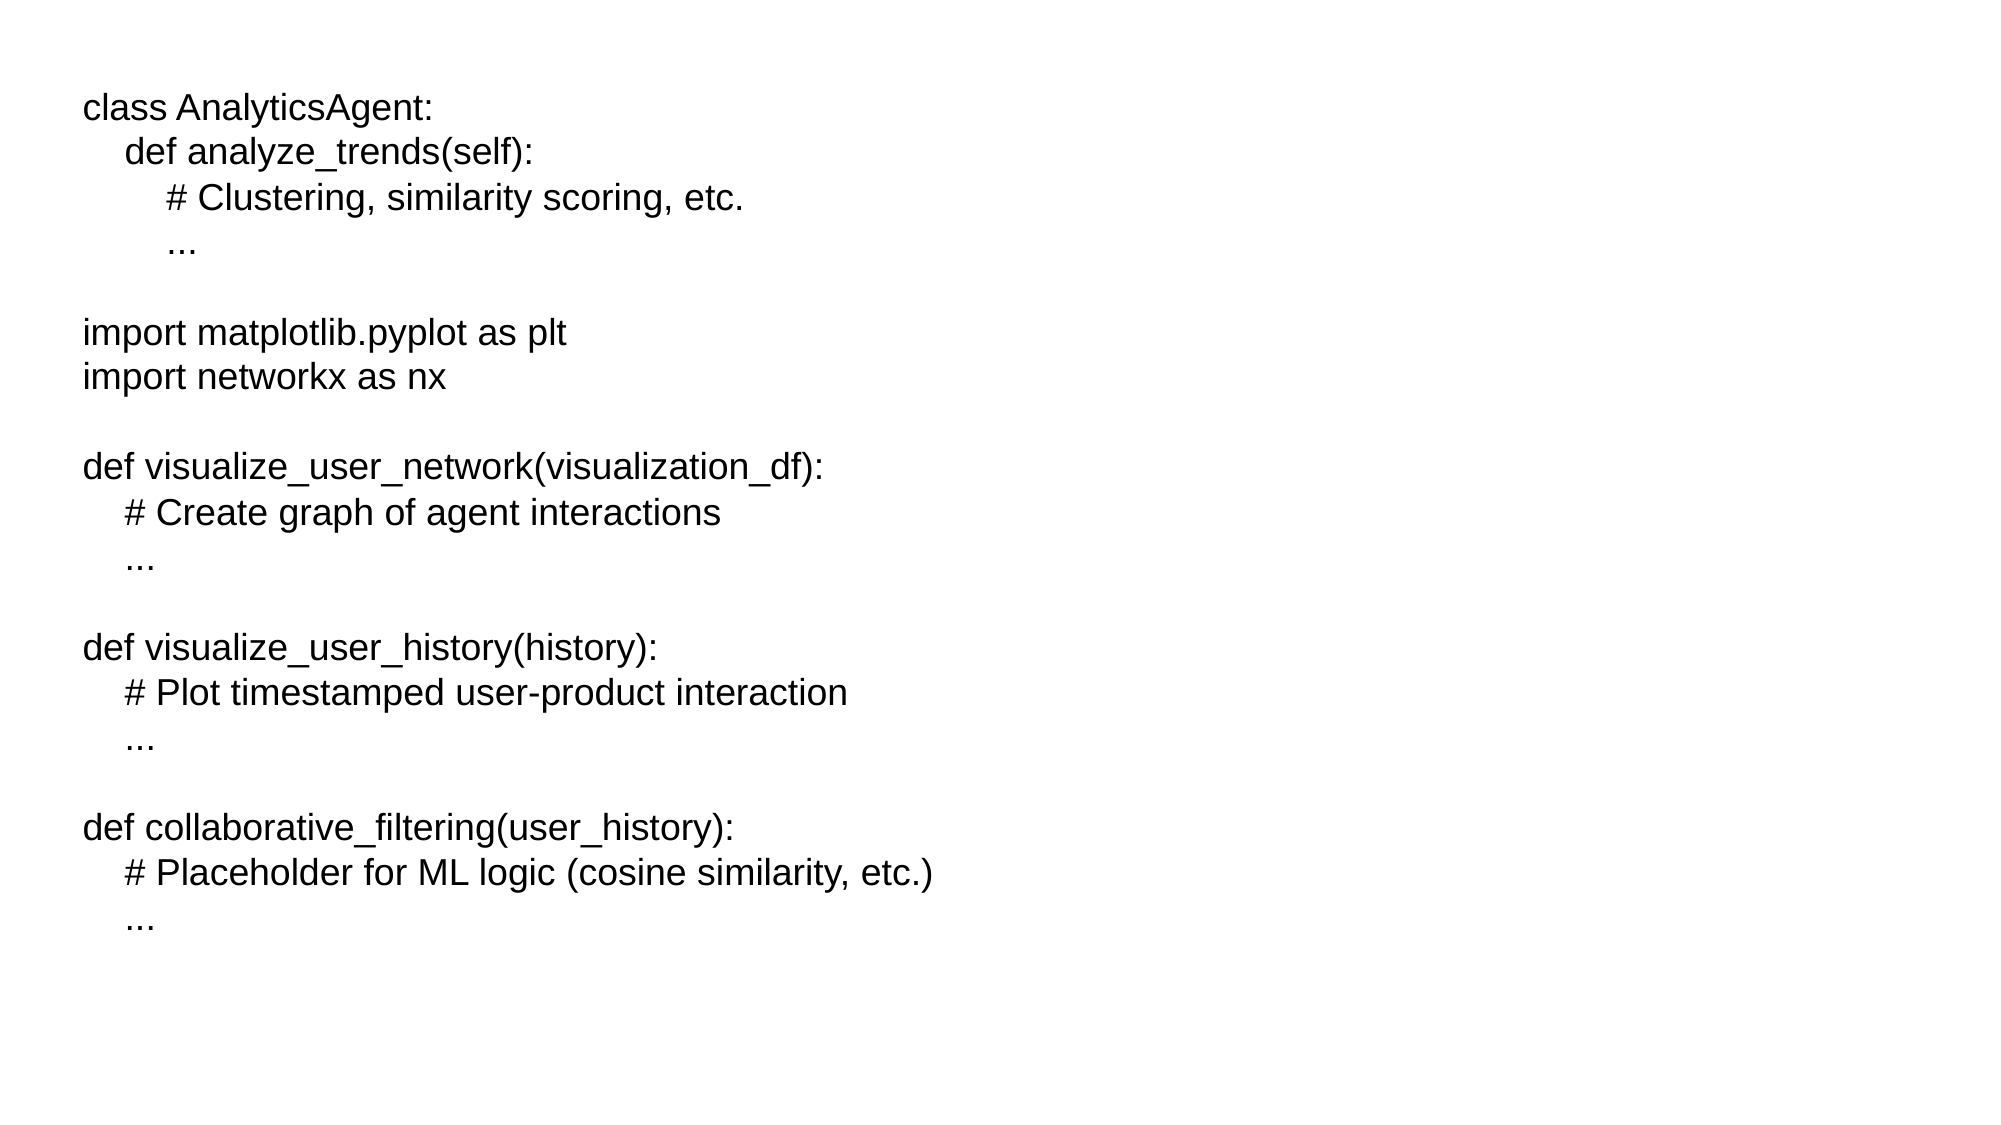

class AnalyticsAgent:
    def analyze_trends(self):
        # Clustering, similarity scoring, etc.
        ...

import matplotlib.pyplot as plt
import networkx as nx

def visualize_user_network(visualization_df):
    # Create graph of agent interactions
    ...

def visualize_user_history(history):
    # Plot timestamped user-product interaction
    ...

def collaborative_filtering(user_history):
    # Placeholder for ML logic (cosine similarity, etc.)
    ...